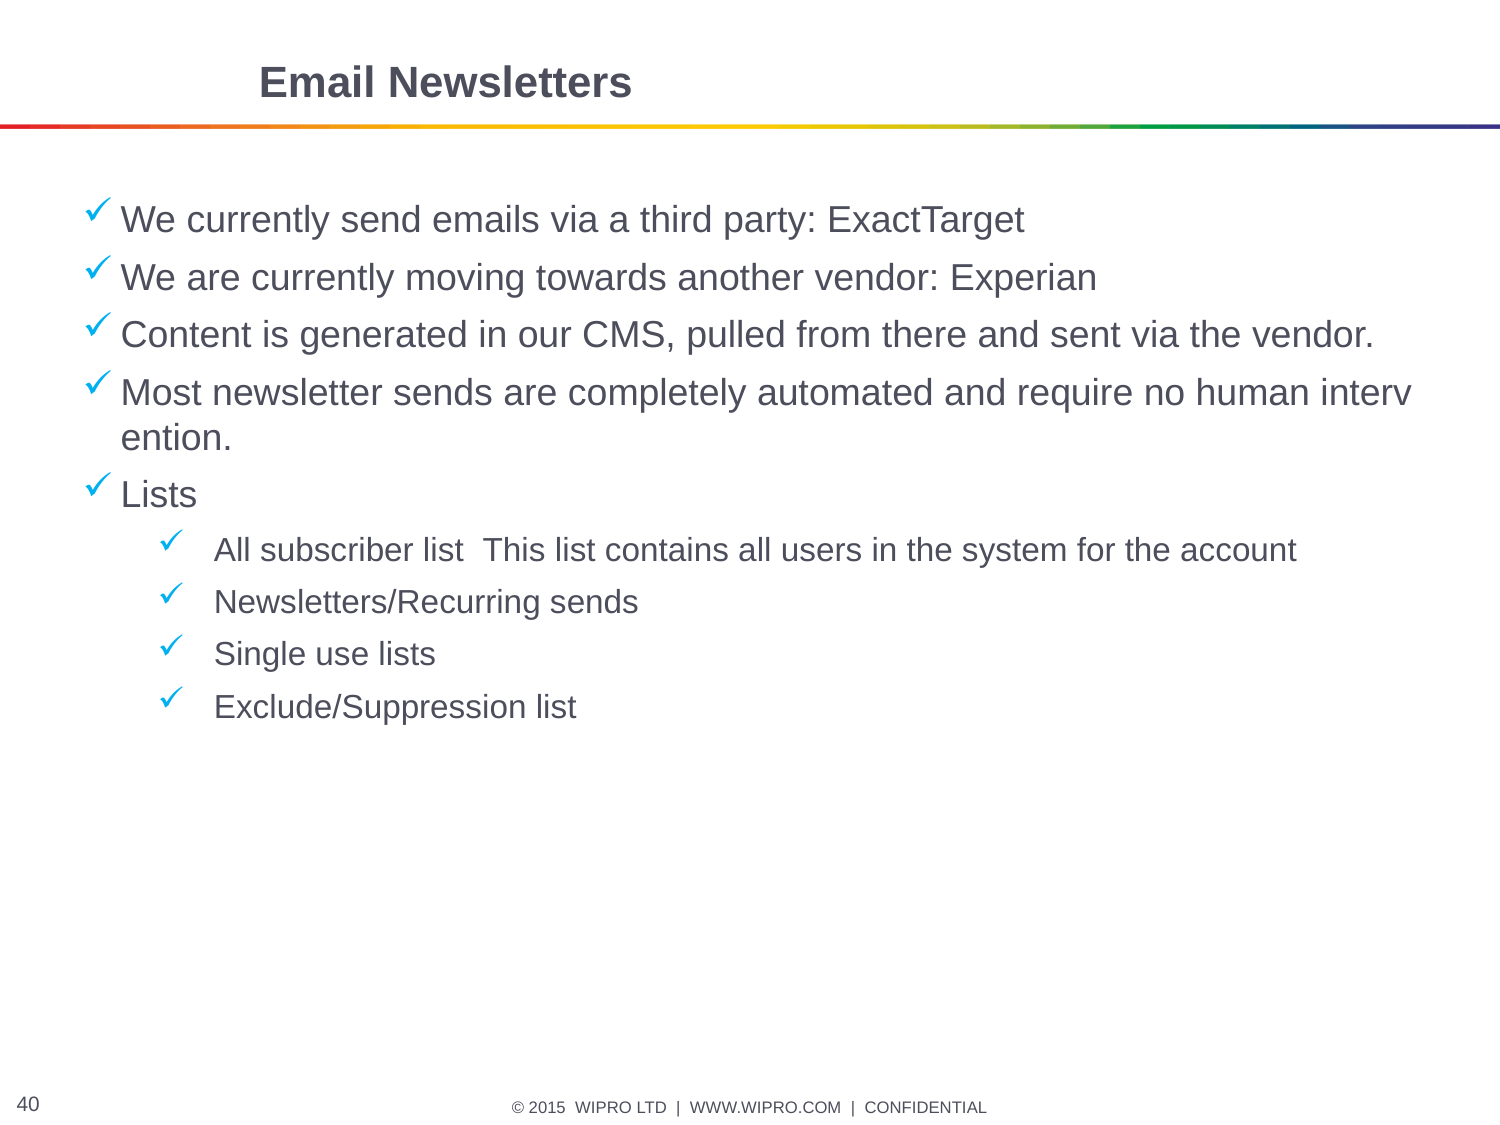

# Email Newsletters
We currently send emails via a third party: ExactTarget
We are currently moving towards another vendor: Experian
Content is generated in our CMS, pulled from there and sent via the vendor.
Most newsletter sends are completely automated and require no human intervention.
Lists
 All subscriber list ­ This list contains all users in the system for the account
 Newsletters/Recurring sends
 Single use lists
 Exclude/Suppression list